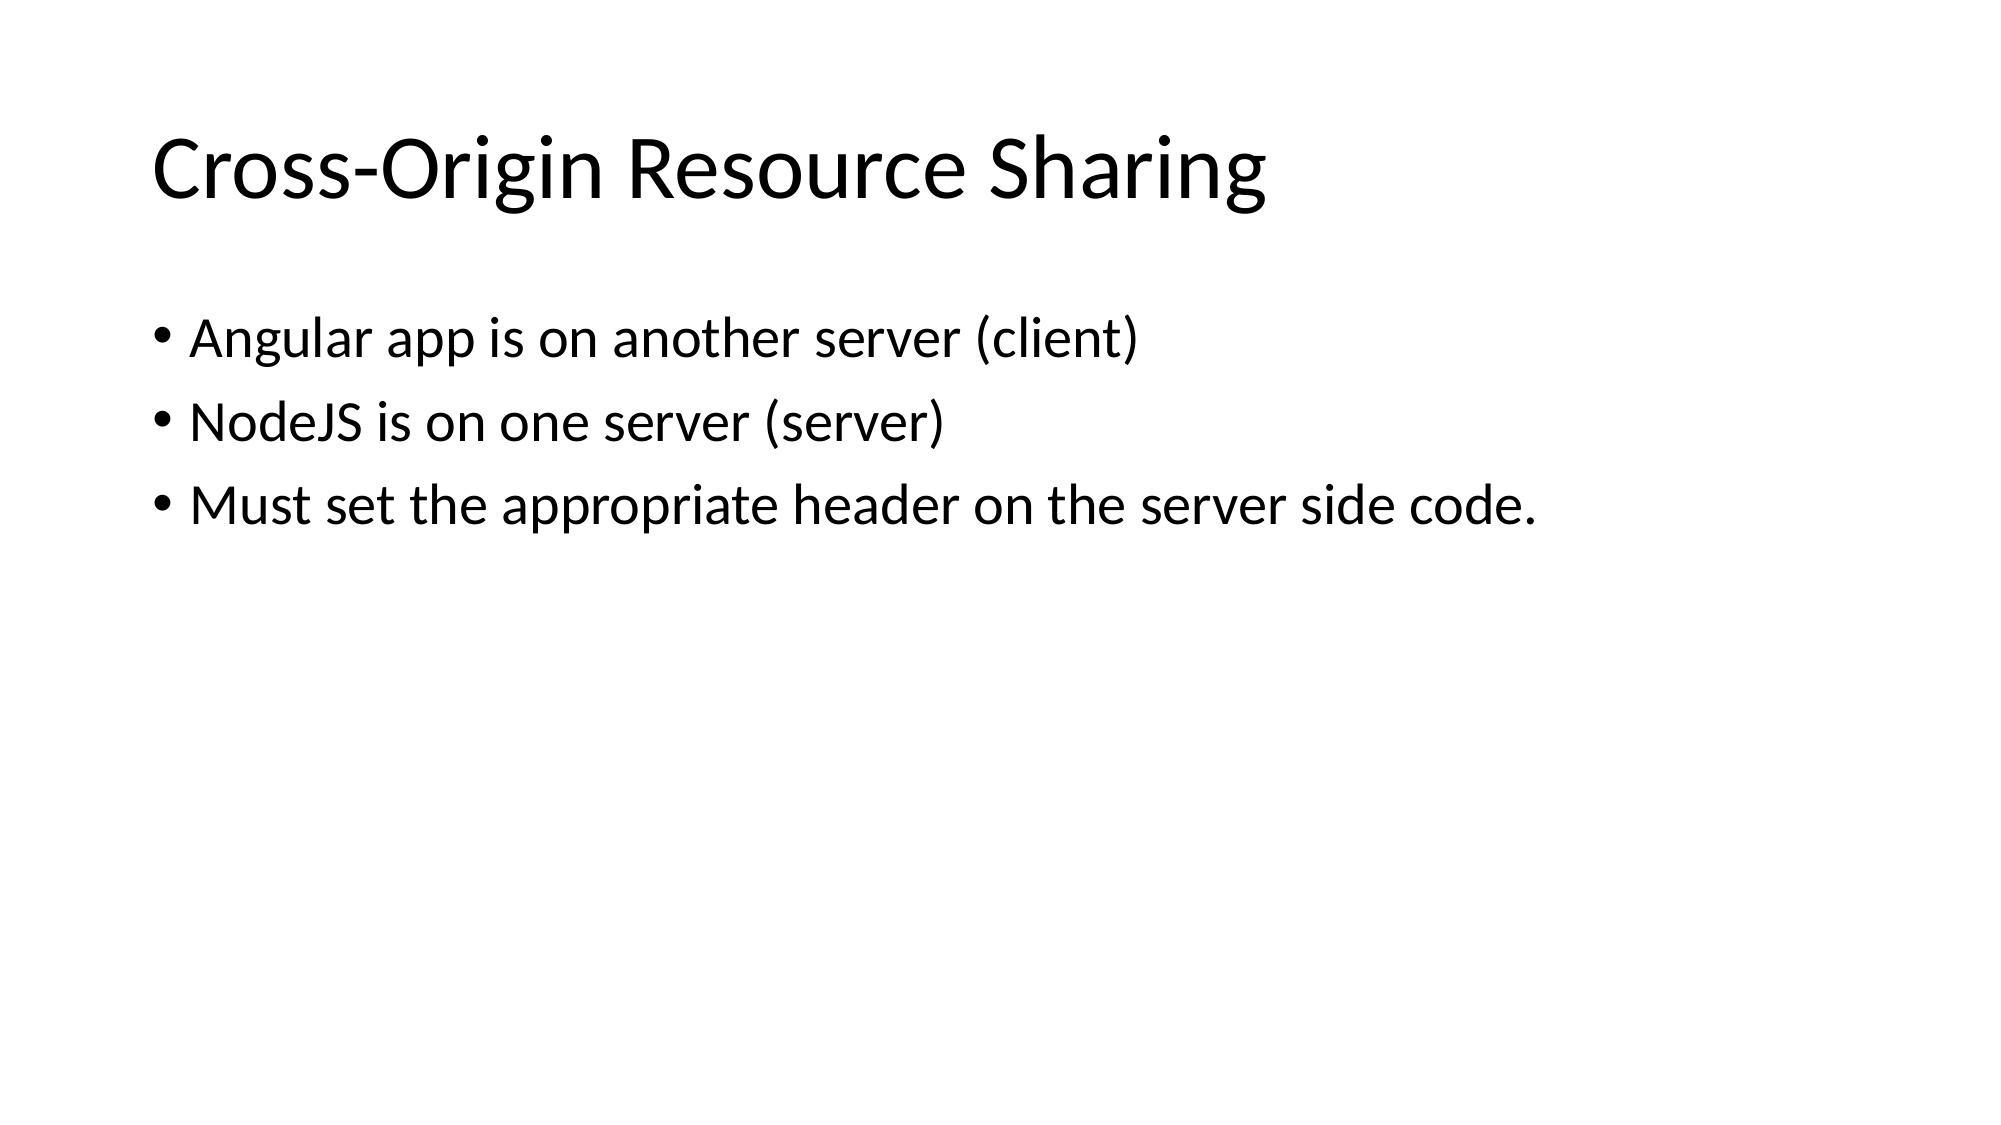

# Cross-Origin Resource Sharing
Angular app is on another server (client)
NodeJS is on one server (server)
Must set the appropriate header on the server side code.